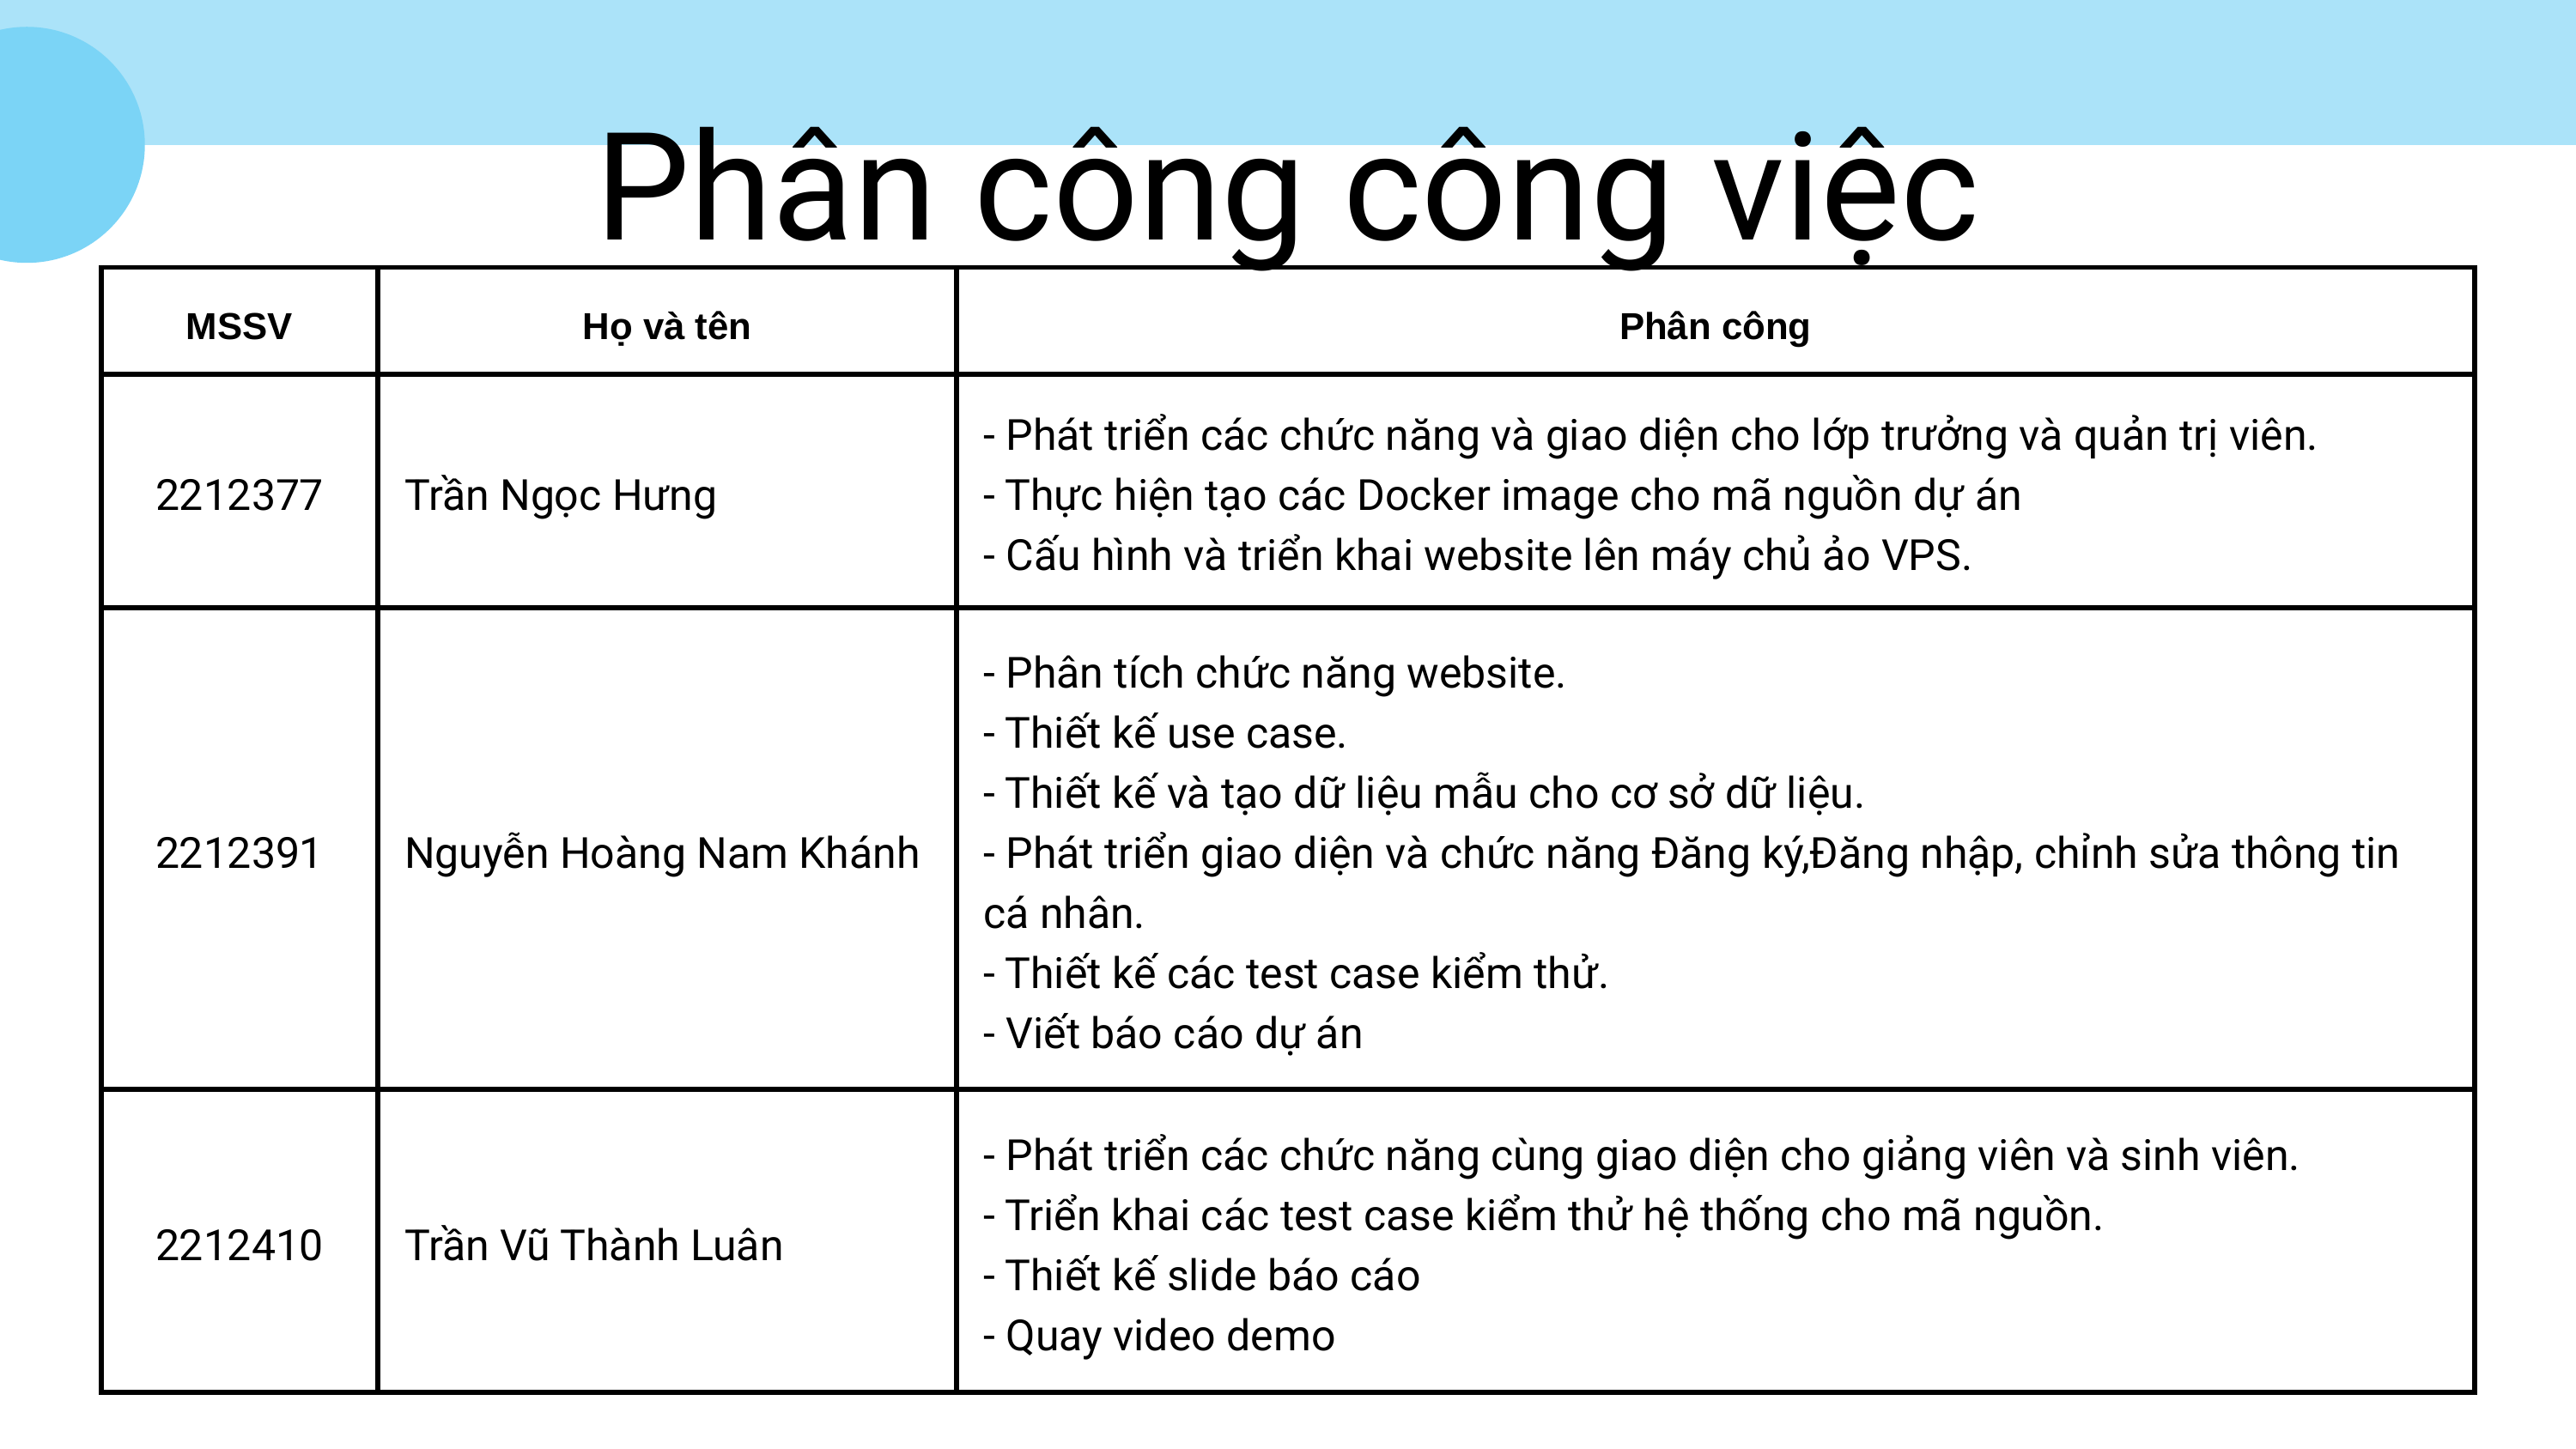

Phân công công việc
| MSSV | Họ và tên | Phân công |
| --- | --- | --- |
| 2212377 | Trần Ngọc Hưng | - Phát triển các chức năng và giao diện cho lớp trưởng và quản trị viên. - Thực hiện tạo các Docker image cho mã nguồn dự án - Cấu hình và triển khai website lên máy chủ ảo VPS. |
| 2212391 | Nguyễn Hoàng Nam Khánh | - Phân tích chức năng website. - Thiết kế use case. - Thiết kế và tạo dữ liệu mẫu cho cơ sở dữ liệu. - Phát triển giao diện và chức năng Đăng ký,Đăng nhập, chỉnh sửa thông tin cá nhân. - Thiết kế các test case kiểm thử. - Viết báo cáo dự án |
| 2212410 | Trần Vũ Thành Luân | - Phát triển các chức năng cùng giao diện cho giảng viên và sinh viên. - Triển khai các test case kiểm thử hệ thống cho mã nguồn. - Thiết kế slide báo cáo - Quay video demo |